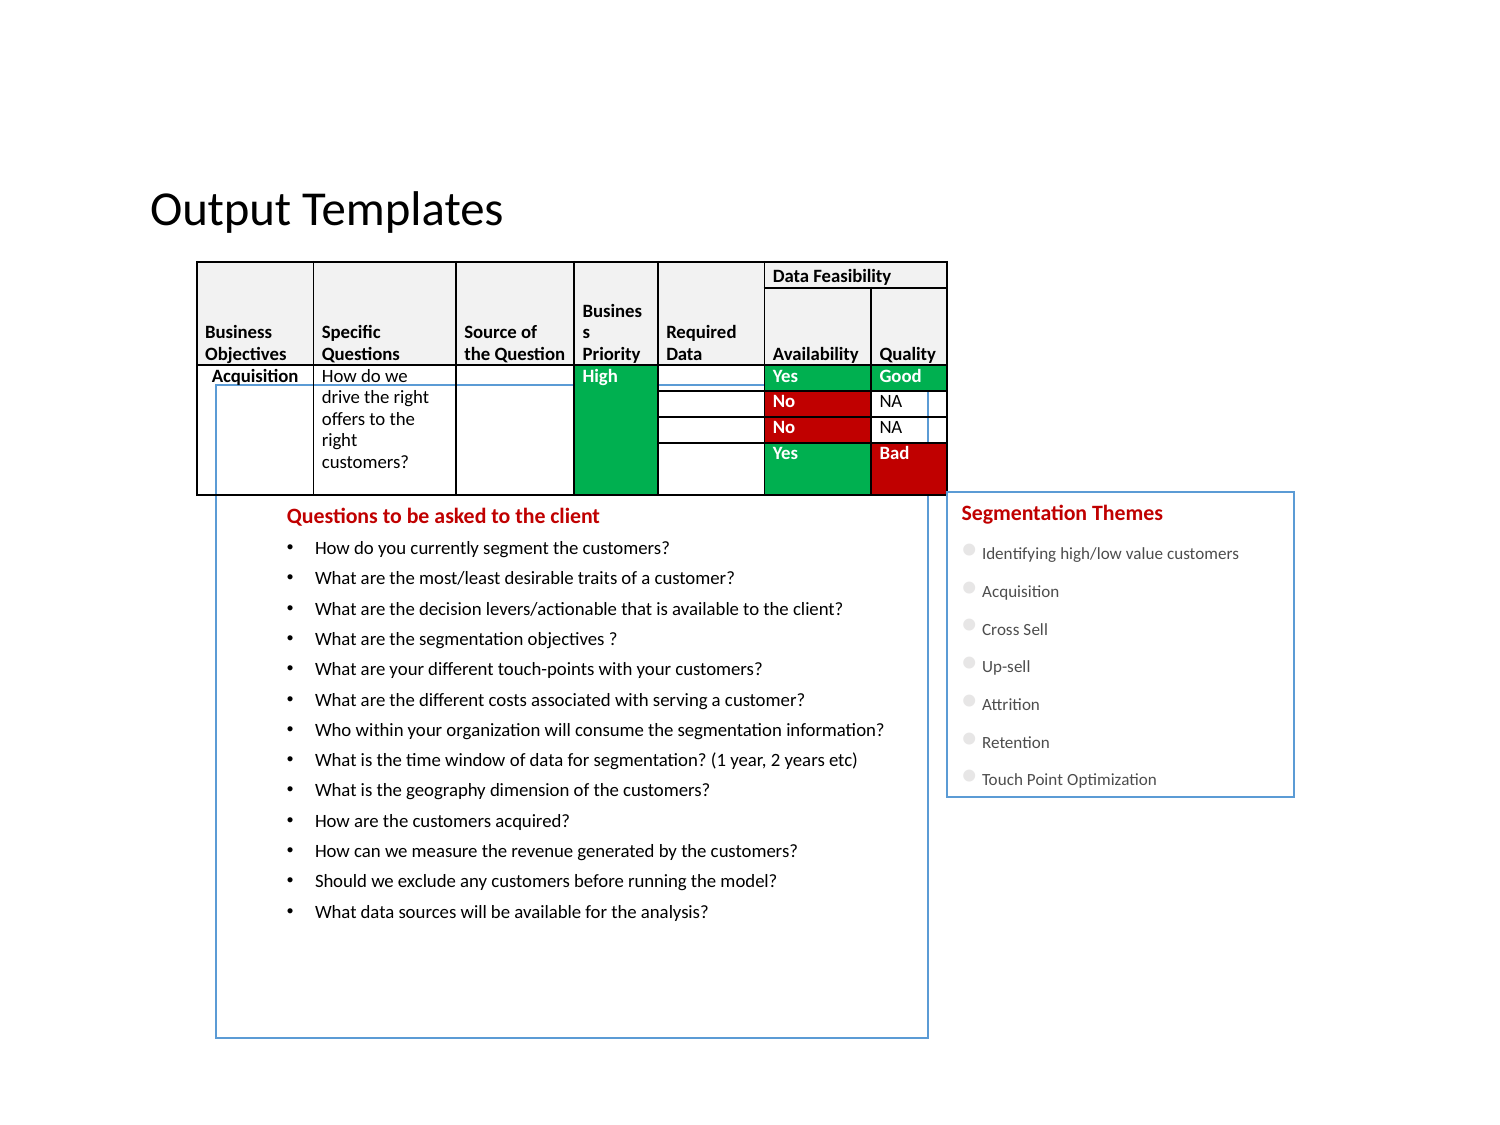

# Output Templates
| Business Objectives | Specific Questions | Source of the Question | Business Priority | Required Data | Data Feasibility |  |
| --- | --- | --- | --- | --- | --- | --- |
|  |  |  |  |  | Availability | Quality |
| Acquisition | How do we drive the right offers to the right customers? |  | High |  | Yes | Good |
|  |  |  |  |  | No | NA |
|  |  |  |  |  | No | NA |
|  |  |  |  |  | Yes | Bad |
Segmentation Themes
Identifying high/low value customers
Acquisition
Cross Sell
Up-sell
Attrition
Retention
Touch Point Optimization
Questions to be asked to the client
How do you currently segment the customers?
What are the most/least desirable traits of a customer?
What are the decision levers/actionable that is available to the client?
What are the segmentation objectives ?
What are your different touch-points with your customers?
What are the different costs associated with serving a customer?
Who within your organization will consume the segmentation information?
What is the time window of data for segmentation? (1 year, 2 years etc)
What is the geography dimension of the customers?
How are the customers acquired?
How can we measure the revenue generated by the customers?
Should we exclude any customers before running the model?
What data sources will be available for the analysis?